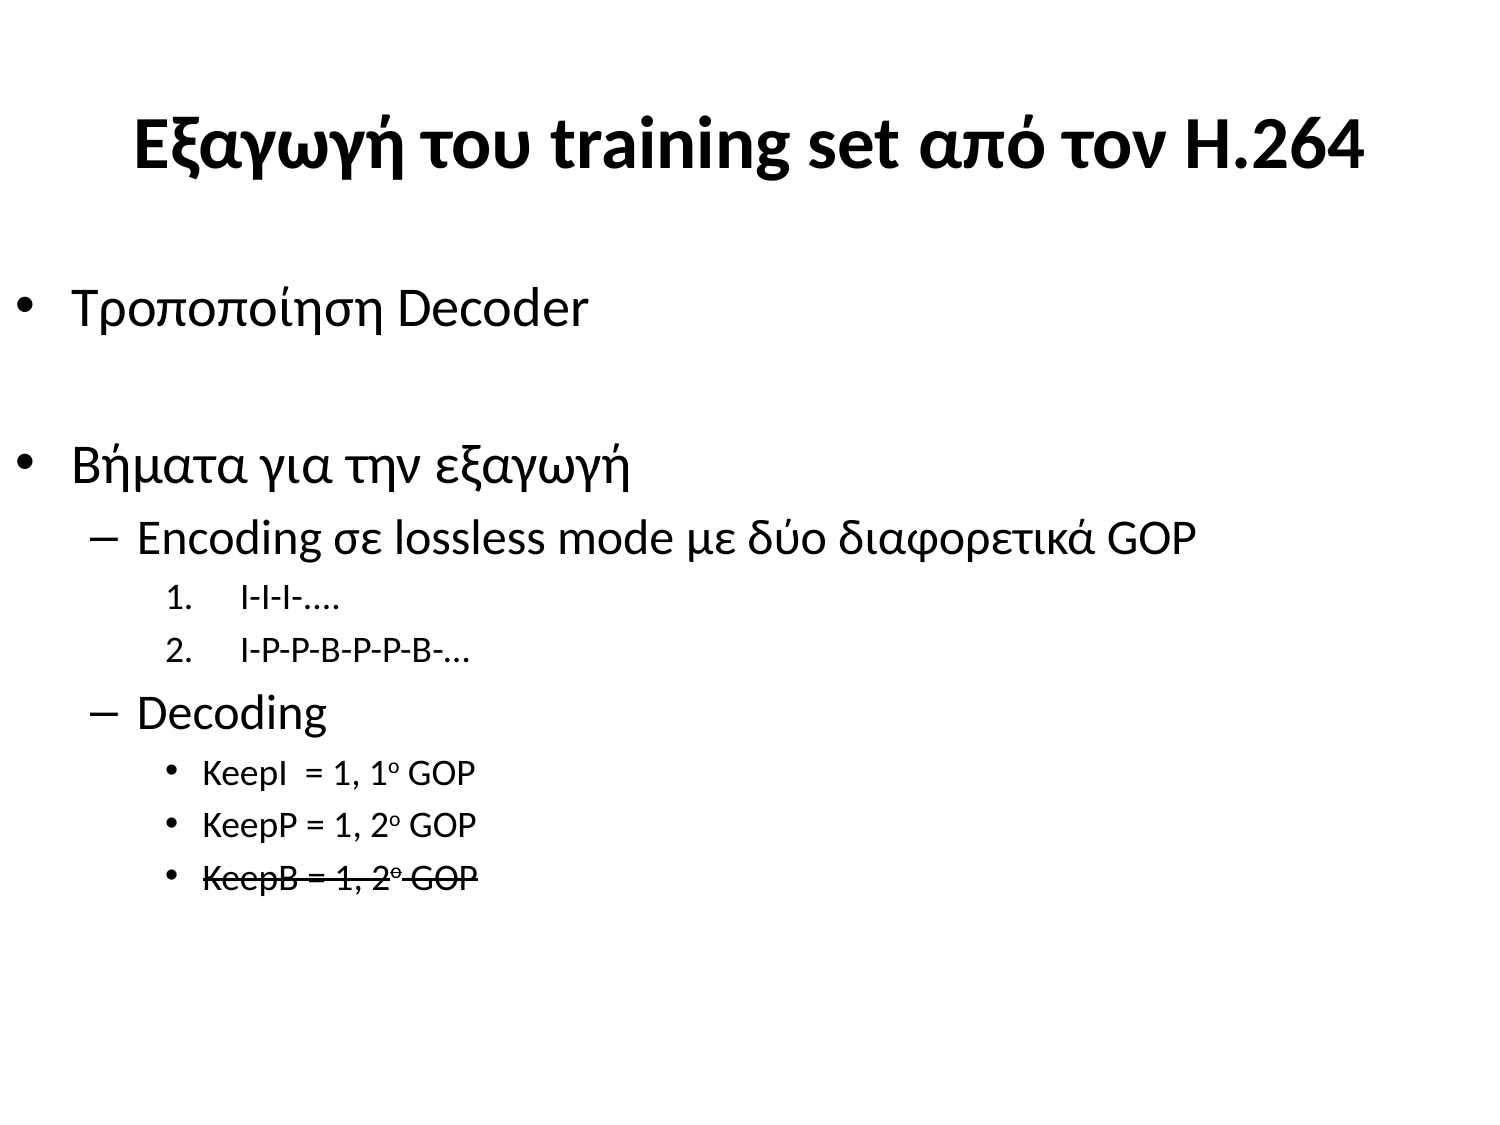

# Εξαγωγή του training set από τον H.264
Τροποποίηση Decoder

Βήματα για την εξαγωγή
Encoding σε lossless mode με δύο διαφορετικά GOP
I-I-I-....
I-P-P-B-P-P-B-…
Decoding
KeepI  = 1, 1ο GOP
KeepP = 1, 2ο GOP
KeepB = 1, 2ο GOP